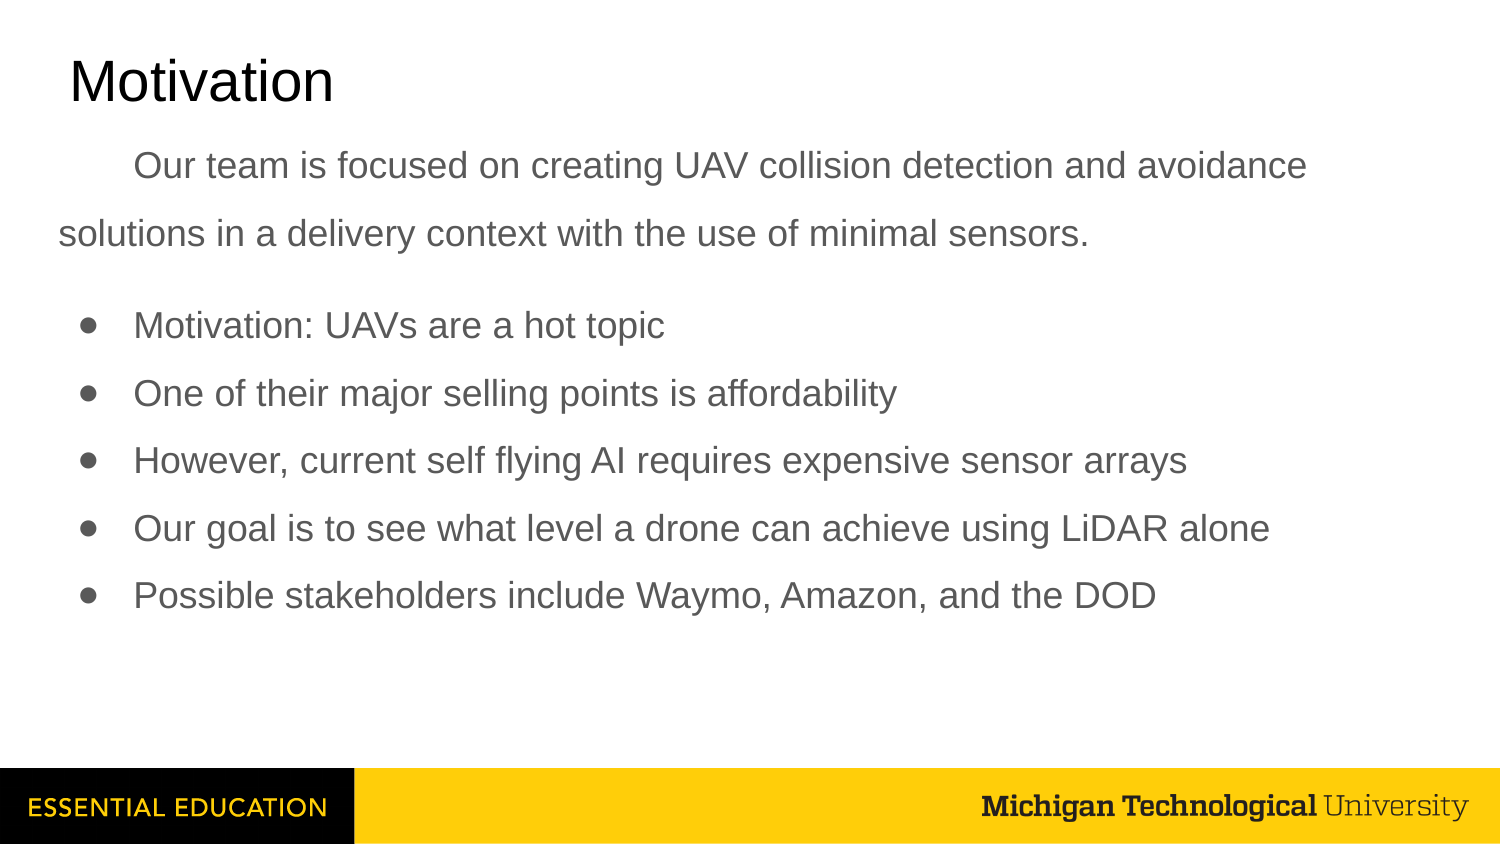

Motivation
Our team is focused on creating UAV collision detection and avoidance solutions in a delivery context with the use of minimal sensors.
Motivation: UAVs are a hot topic
One of their major selling points is affordability
However, current self flying AI requires expensive sensor arrays
Our goal is to see what level a drone can achieve using LiDAR alone
Possible stakeholders include Waymo, Amazon, and the DOD